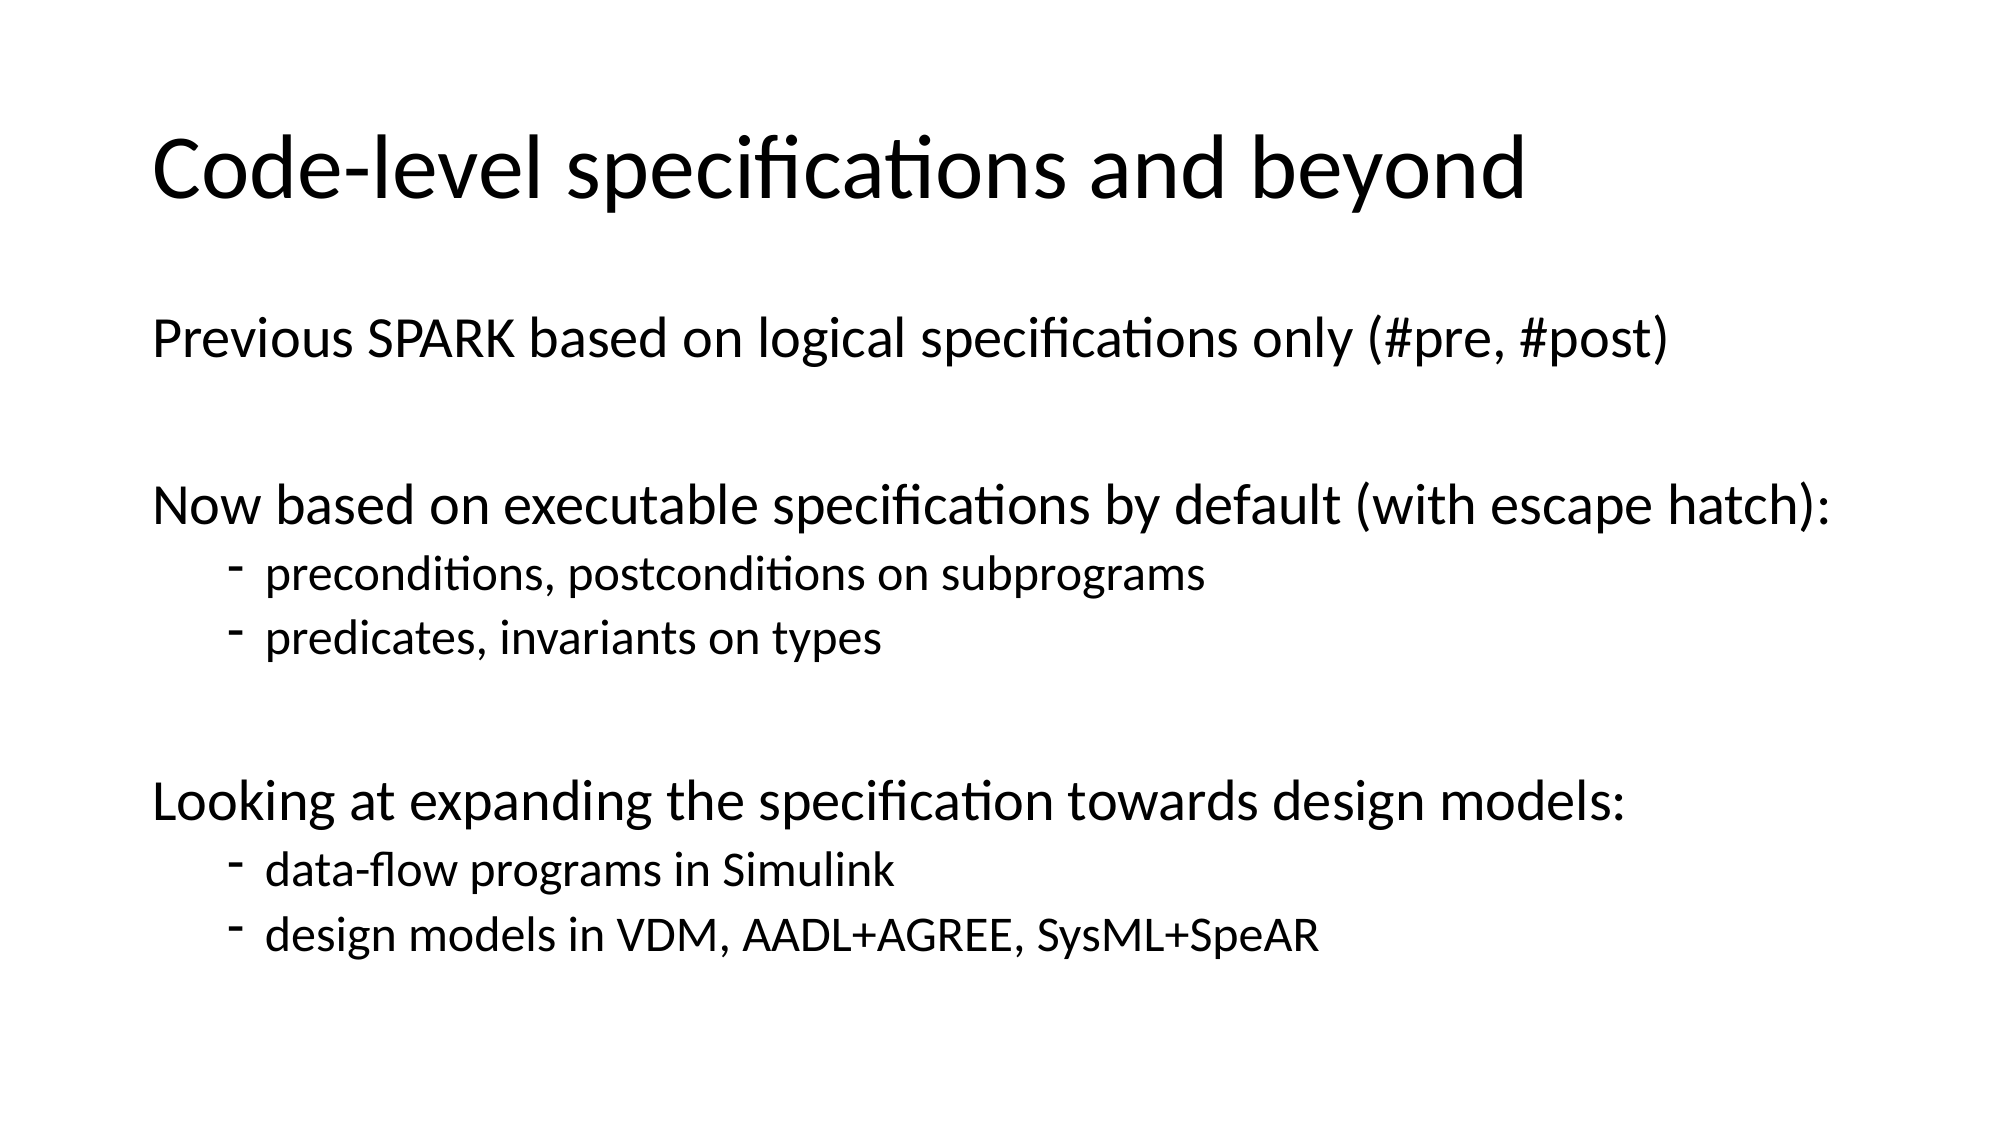

# Code-level specifications and beyond
Previous SPARK based on logical specifications only (#pre, #post)

Now based on executable specifications by default (with escape hatch):
preconditions, postconditions on subprograms
predicates, invariants on types

Looking at expanding the specification towards design models:
data-flow programs in Simulink
design models in VDM, AADL+AGREE, SysML+SpeAR